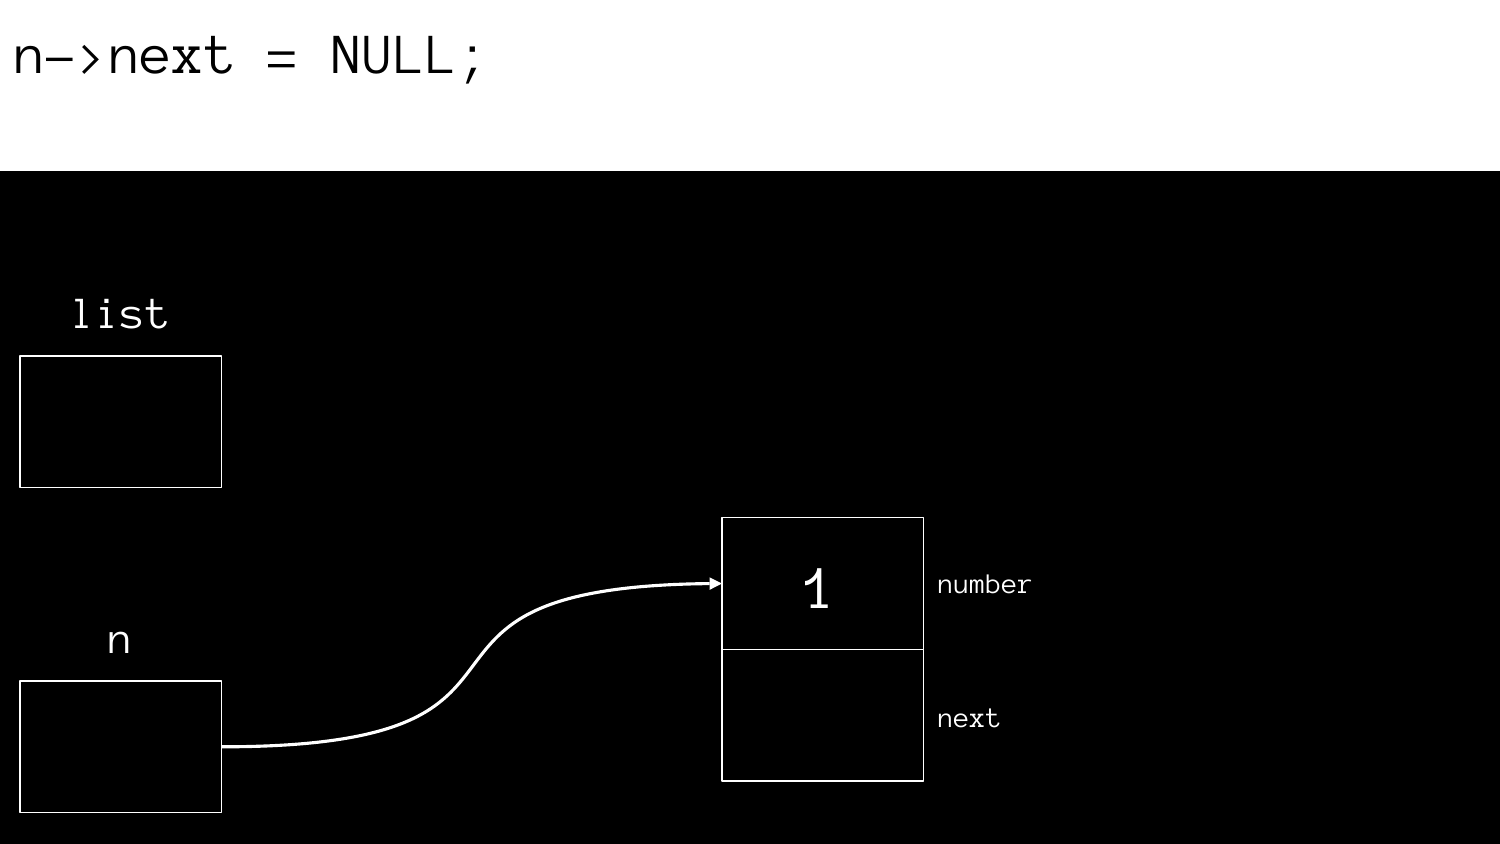

n->next = NULL;
list

1
number
n

next